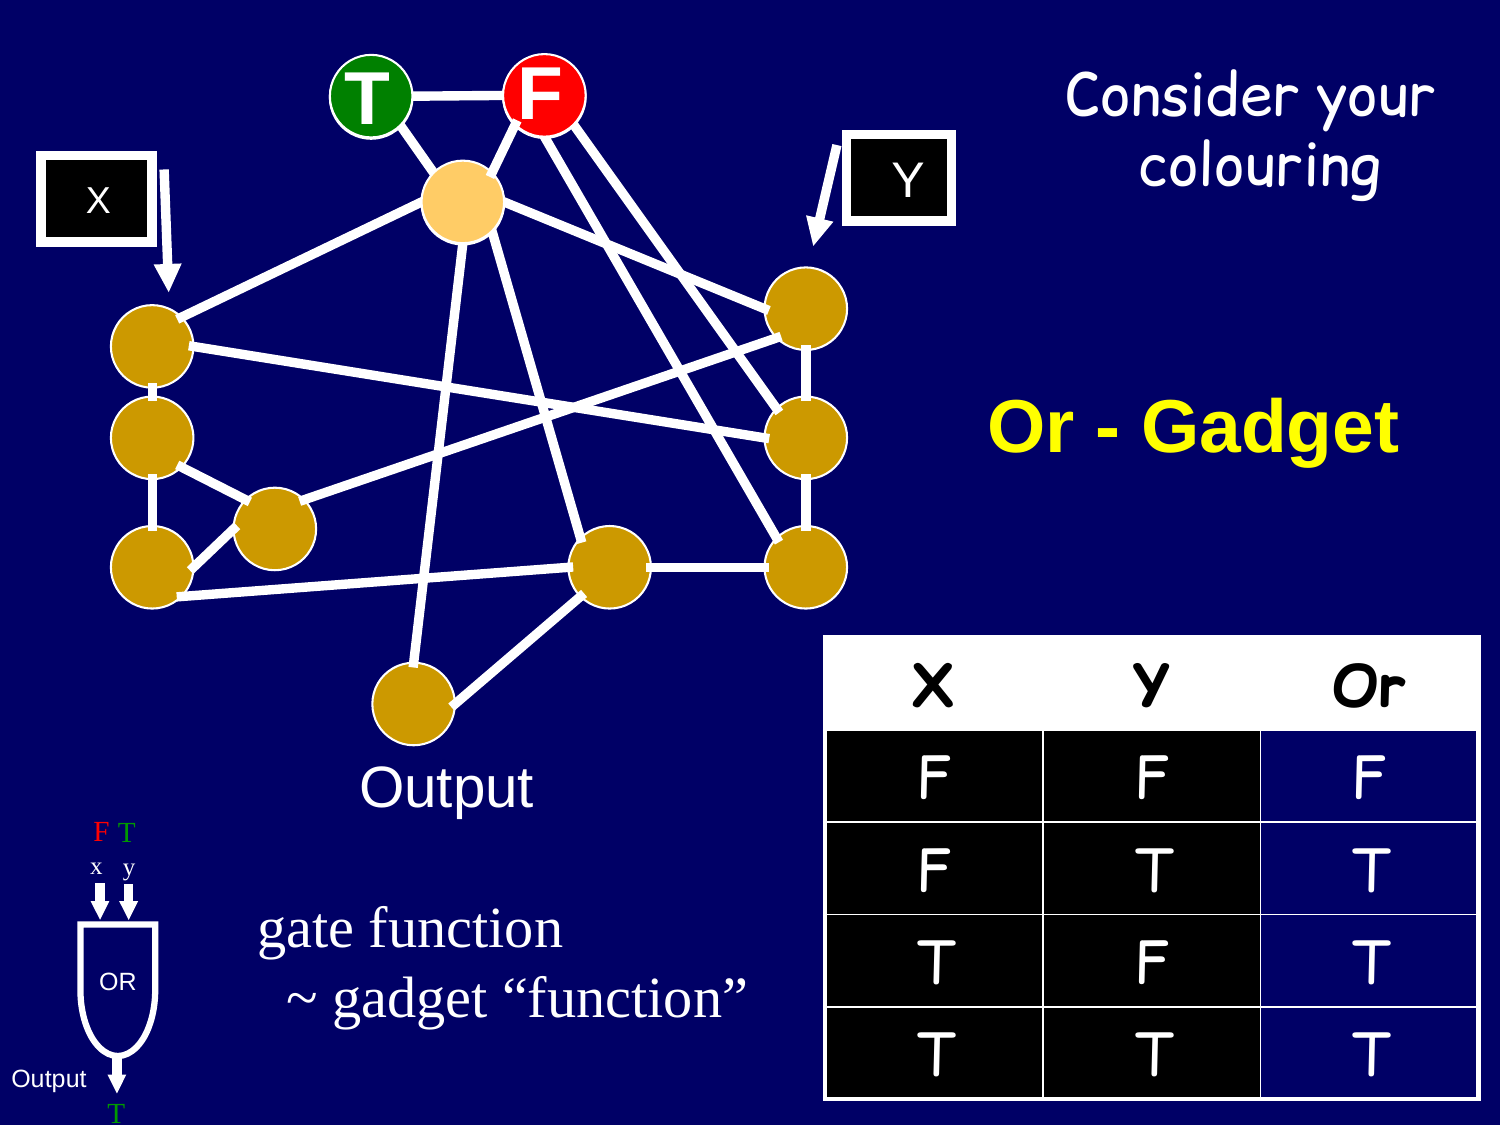

F
T
Consider your
colouring

Y
X

Or - Gadget

| X | Y | Or |
| --- | --- | --- |
| F | F | F |
| F | T | T |
| T | F | T |
| T | T | T |

Output
 F
T
x
y
Output
gate function
  ~ gadget “function”

OR

T